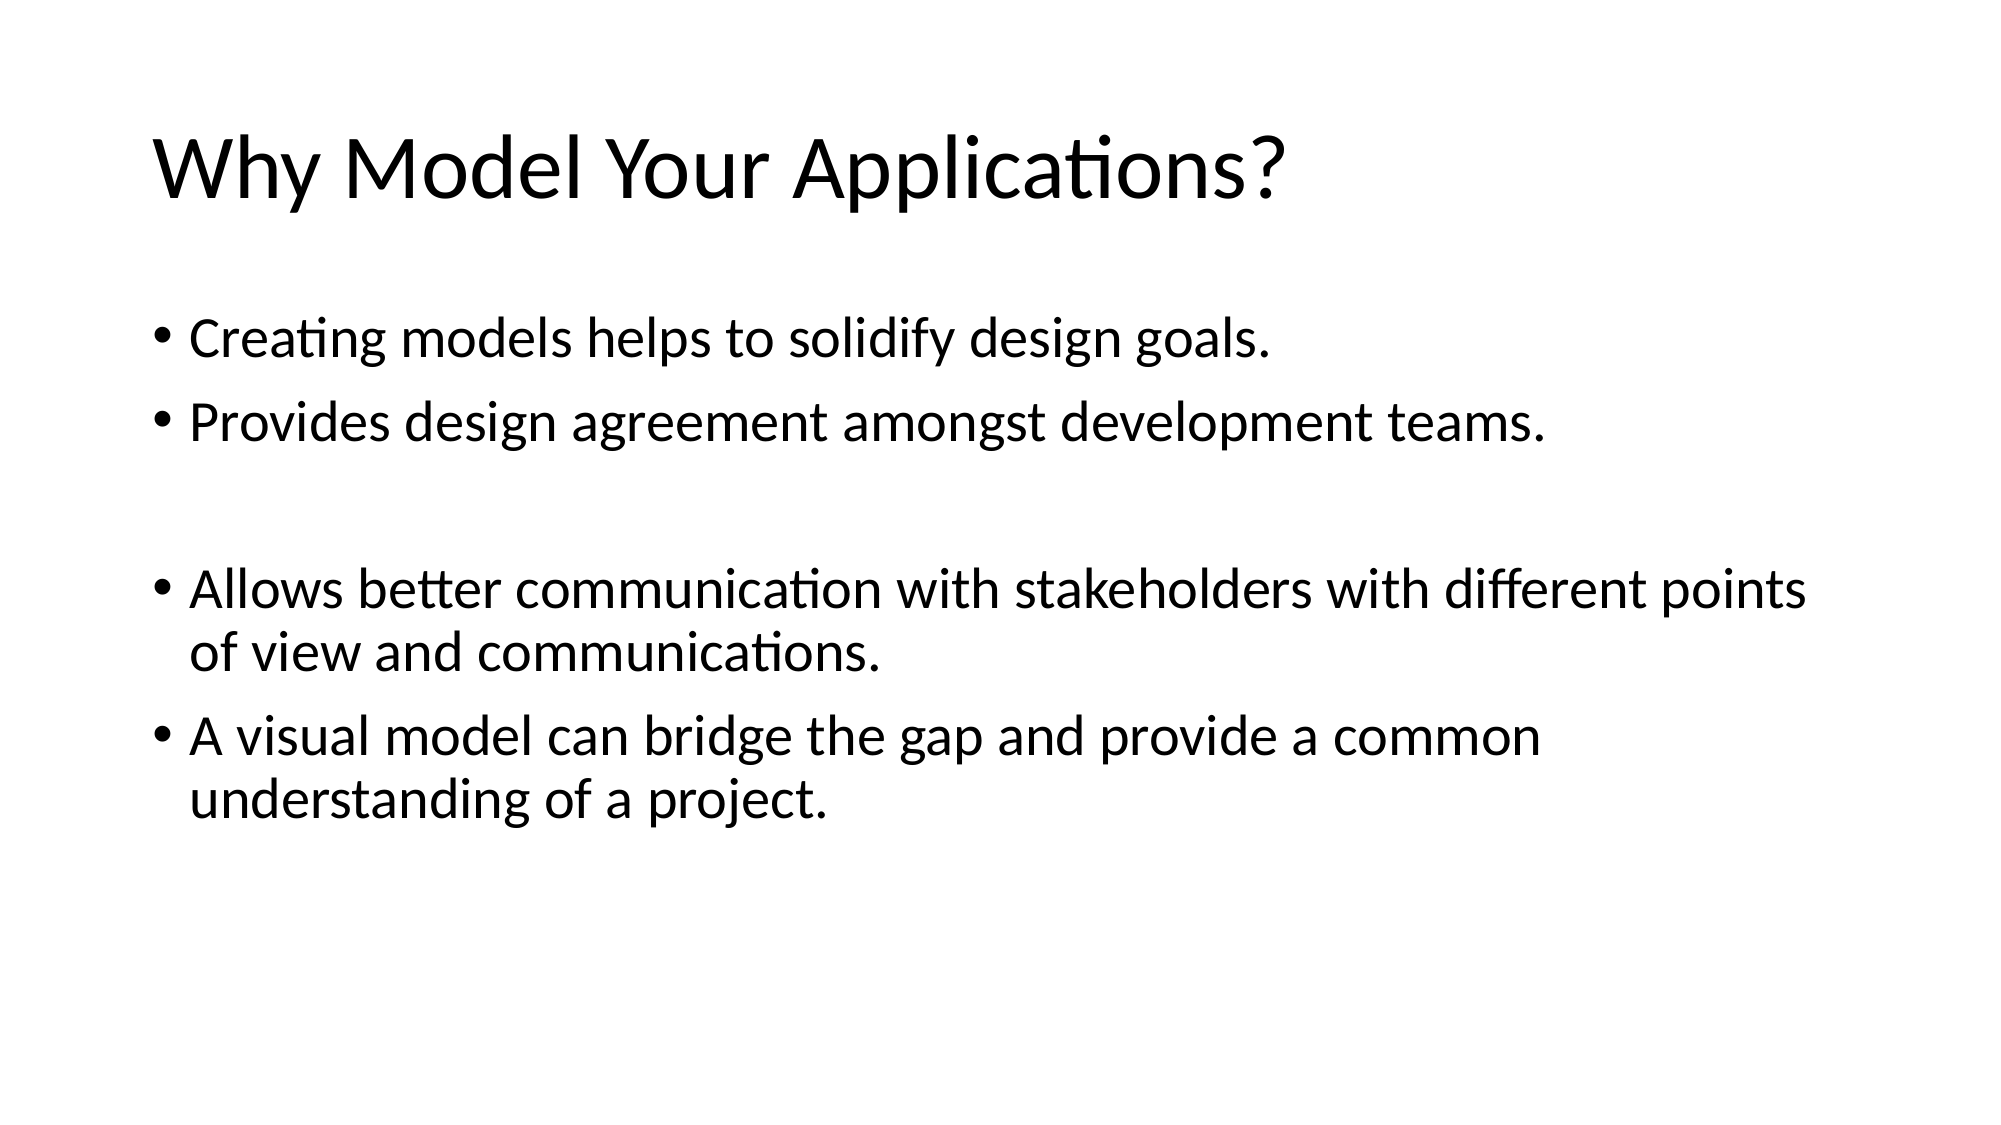

# Why Model Your Applications?
Creating models helps to solidify design goals.
Provides design agreement amongst development teams.

Allows better communication with stakeholders with different points of view and communications.
A visual model can bridge the gap and provide a common understanding of a project.